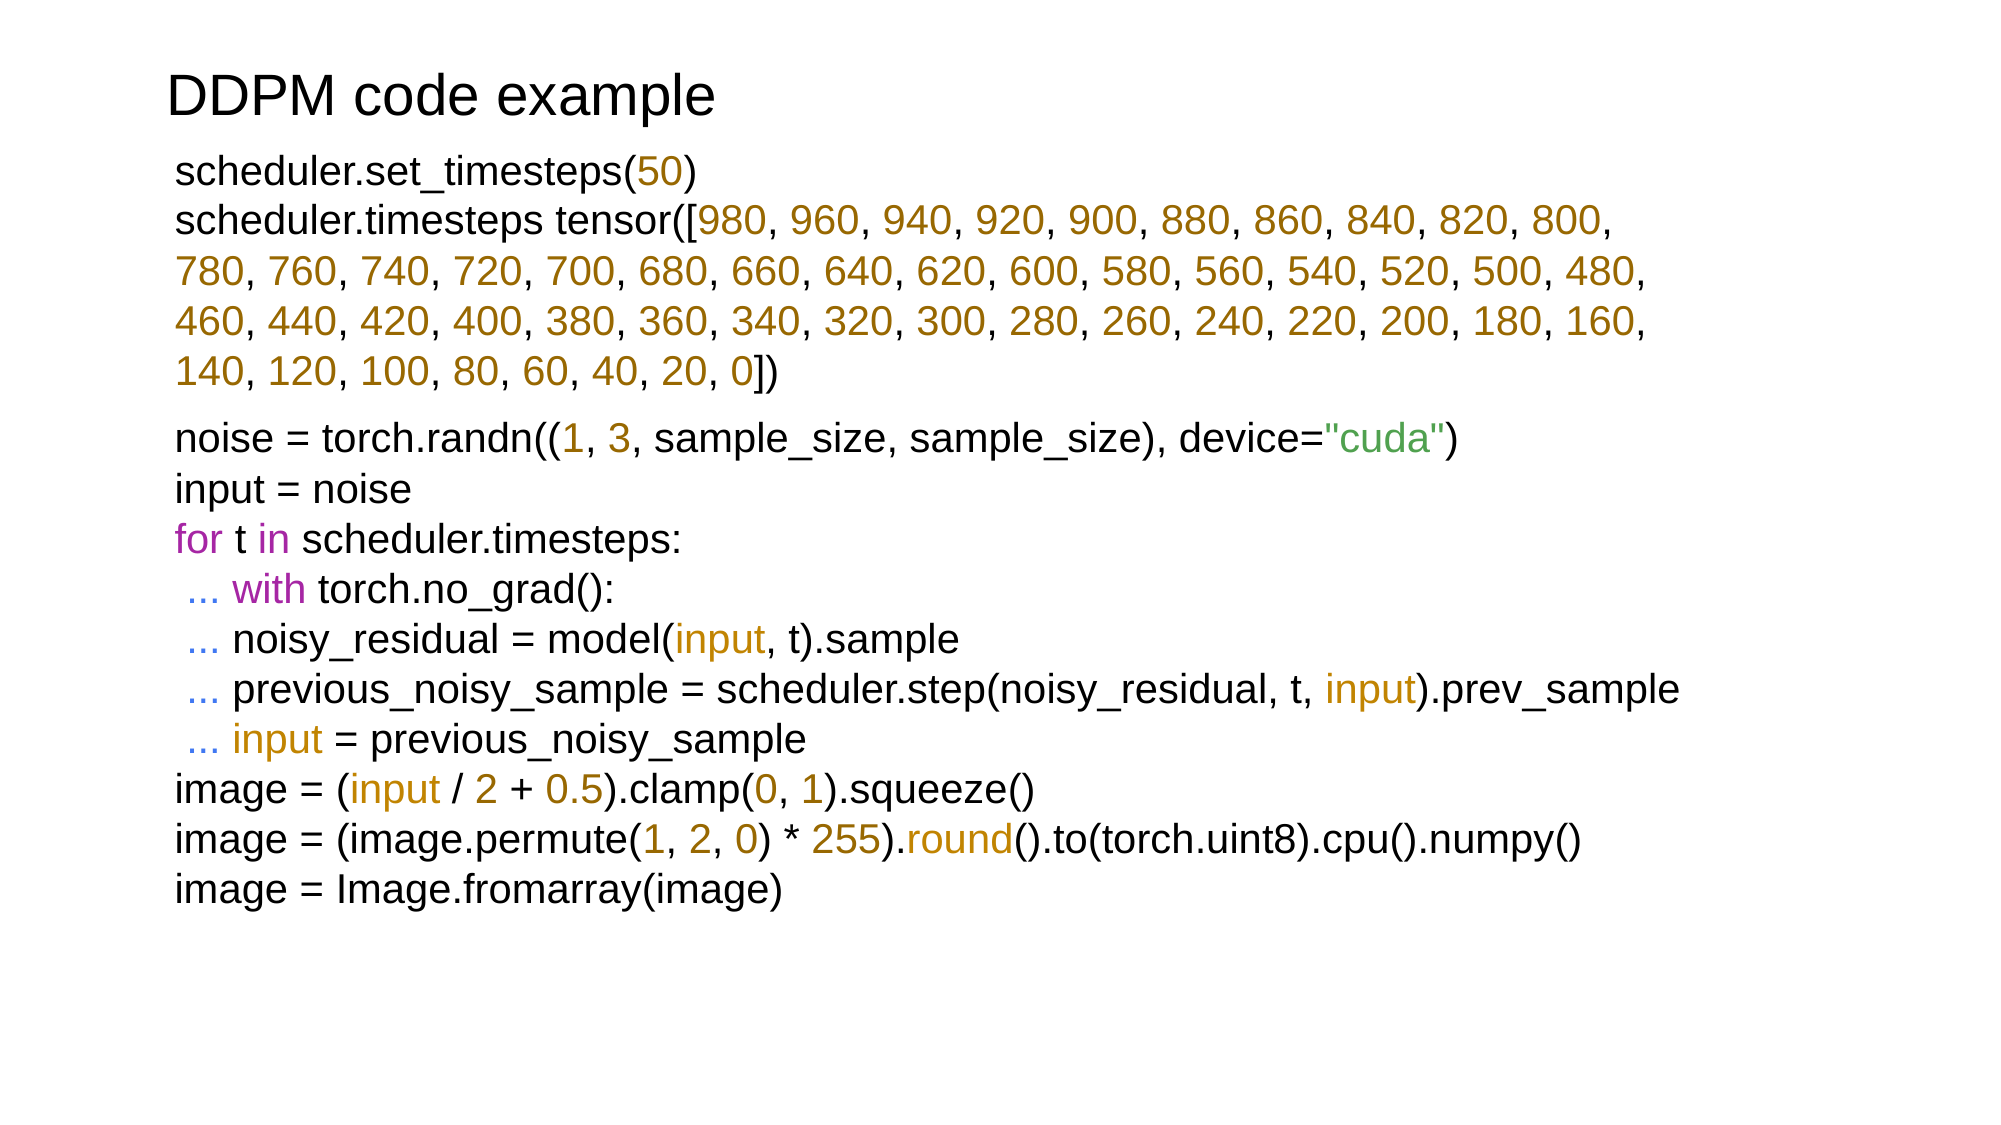

DDPM code example
scheduler.set_timesteps(50)
scheduler.timesteps tensor([980, 960, 940, 920, 900, 880, 860, 840, 820, 800, 780, 760, 740, 720, 700, 680, 660, 640, 620, 600, 580, 560, 540, 520, 500, 480, 460, 440, 420, 400, 380, 360, 340, 320, 300, 280, 260, 240, 220, 200, 180, 160, 140, 120, 100, 80, 60, 40, 20, 0])
noise = torch.randn((1, 3, sample_size, sample_size), device="cuda")
input = noise
for t in scheduler.timesteps:
 ... with torch.no_grad():
 ... noisy_residual = model(input, t).sample
 ... previous_noisy_sample = scheduler.step(noisy_residual, t, input).prev_sample
 ... input = previous_noisy_sample
image = (input / 2 + 0.5).clamp(0, 1).squeeze()
image = (image.permute(1, 2, 0) * 255).round().to(torch.uint8).cpu().numpy()
image = Image.fromarray(image)